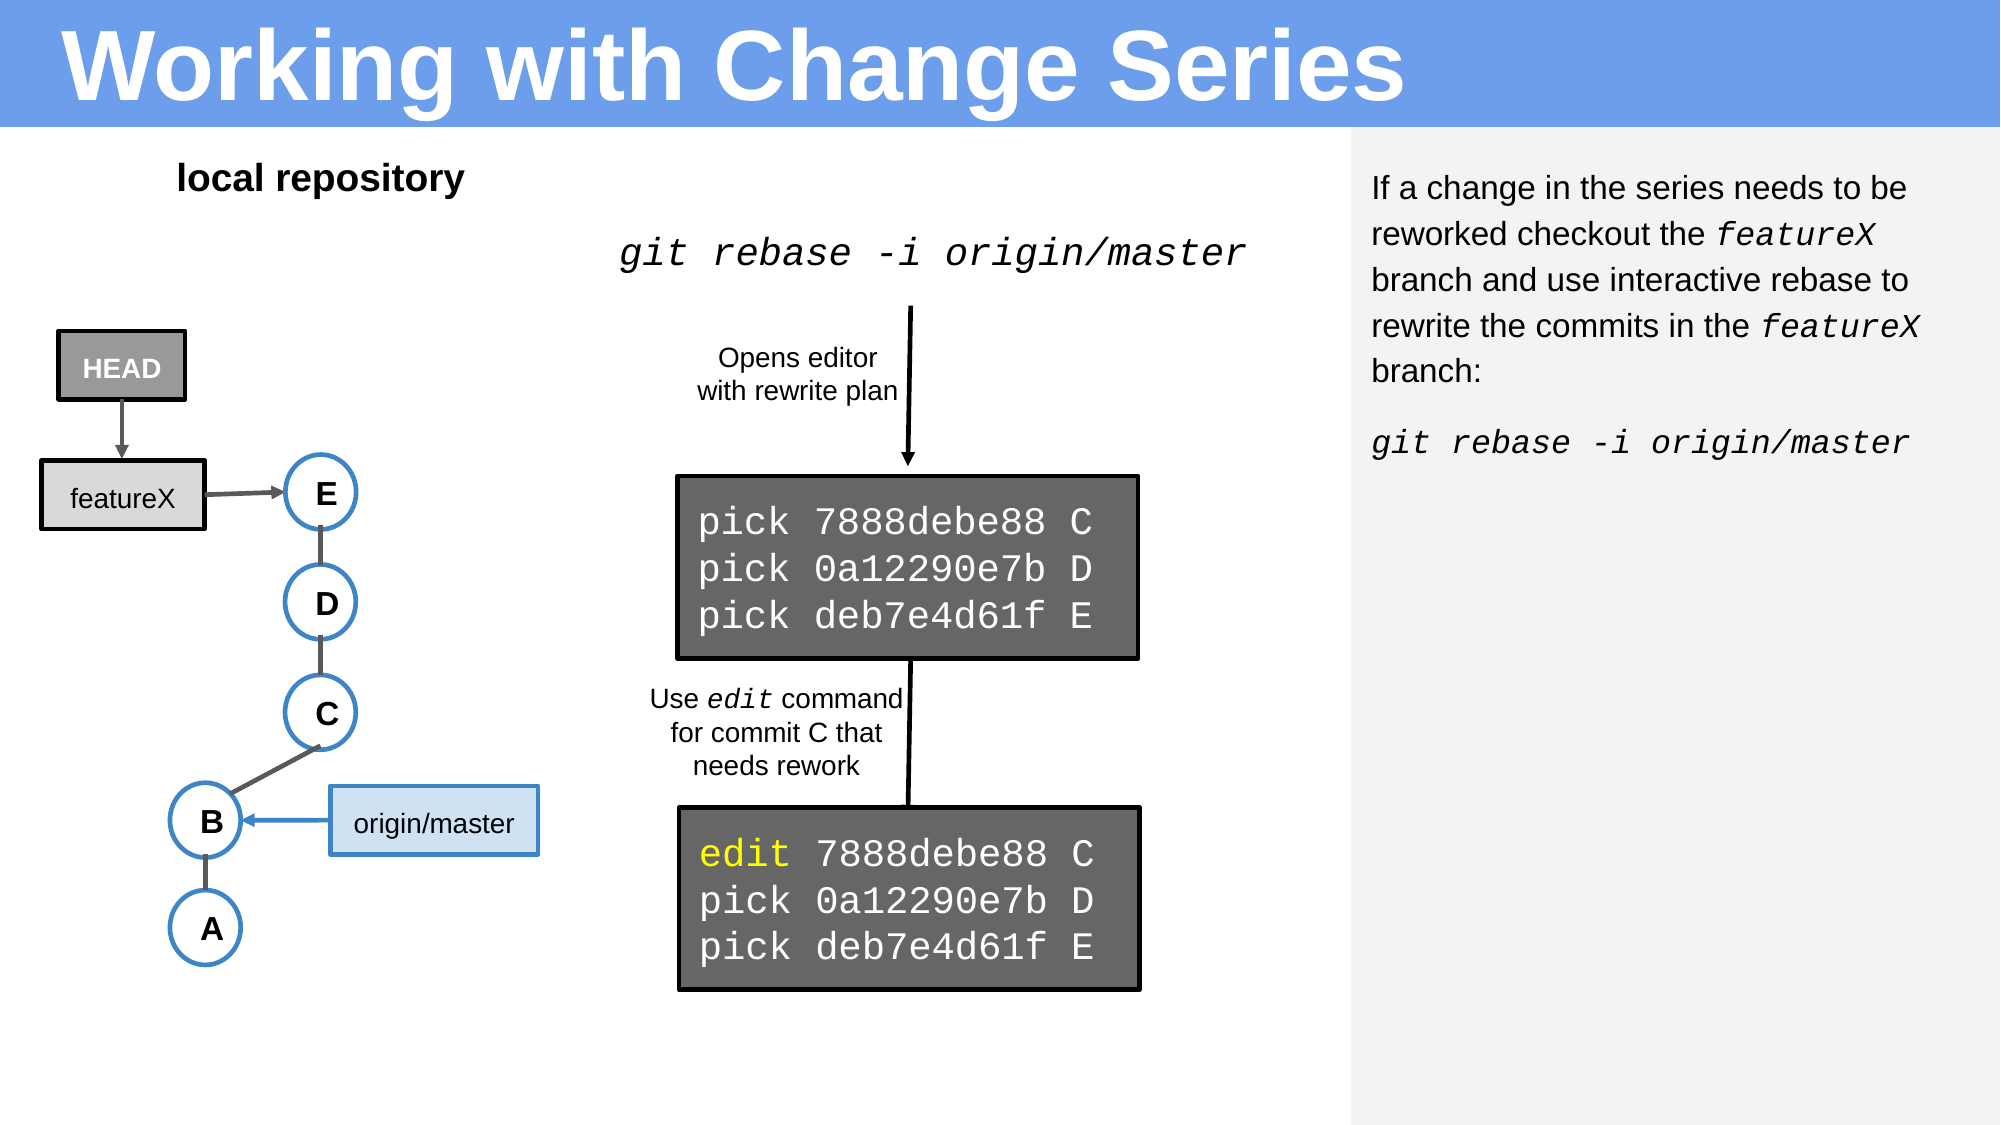

# Working with Change Series

local repository
If a change in the series needs to be reworked checkout the featureX branch and use interactive rebase to rewrite the commits in the featureX branch:
git rebase -i origin/master
git rebase -i origin/master
Opens editor
with rewrite plan
HEAD
E
featureX
pick 7888debe88 C
pick 0a12290e7b D
pick deb7e4d61f E
D
Use edit command for commit C that needs rework
C
B
origin/master
edit 7888debe88 C
pick 0a12290e7b D
pick deb7e4d61f E
A